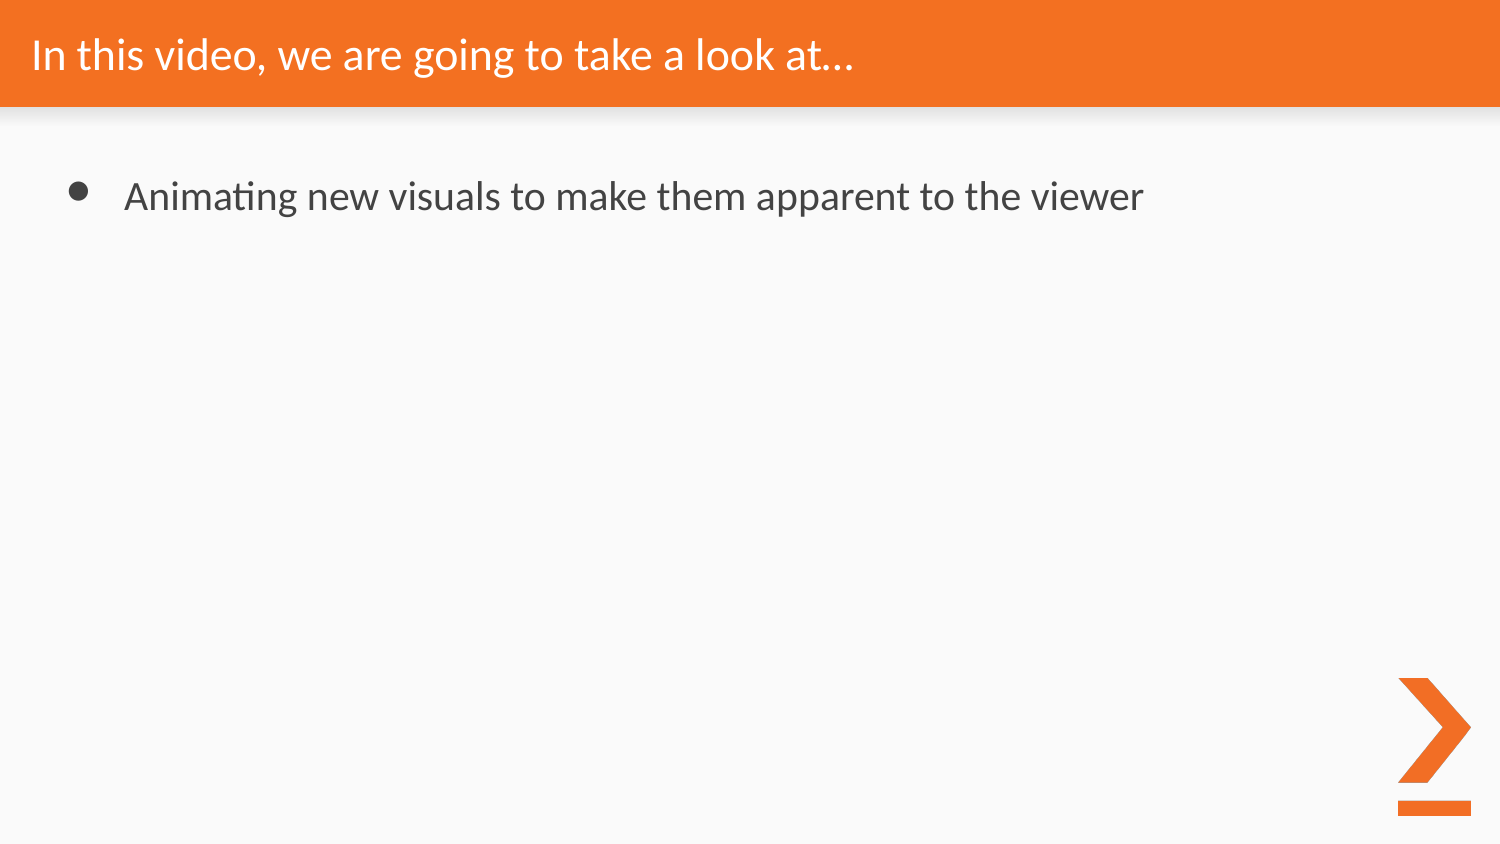

# In this video, we are going to take a look at…
Animating new visuals to make them apparent to the viewer